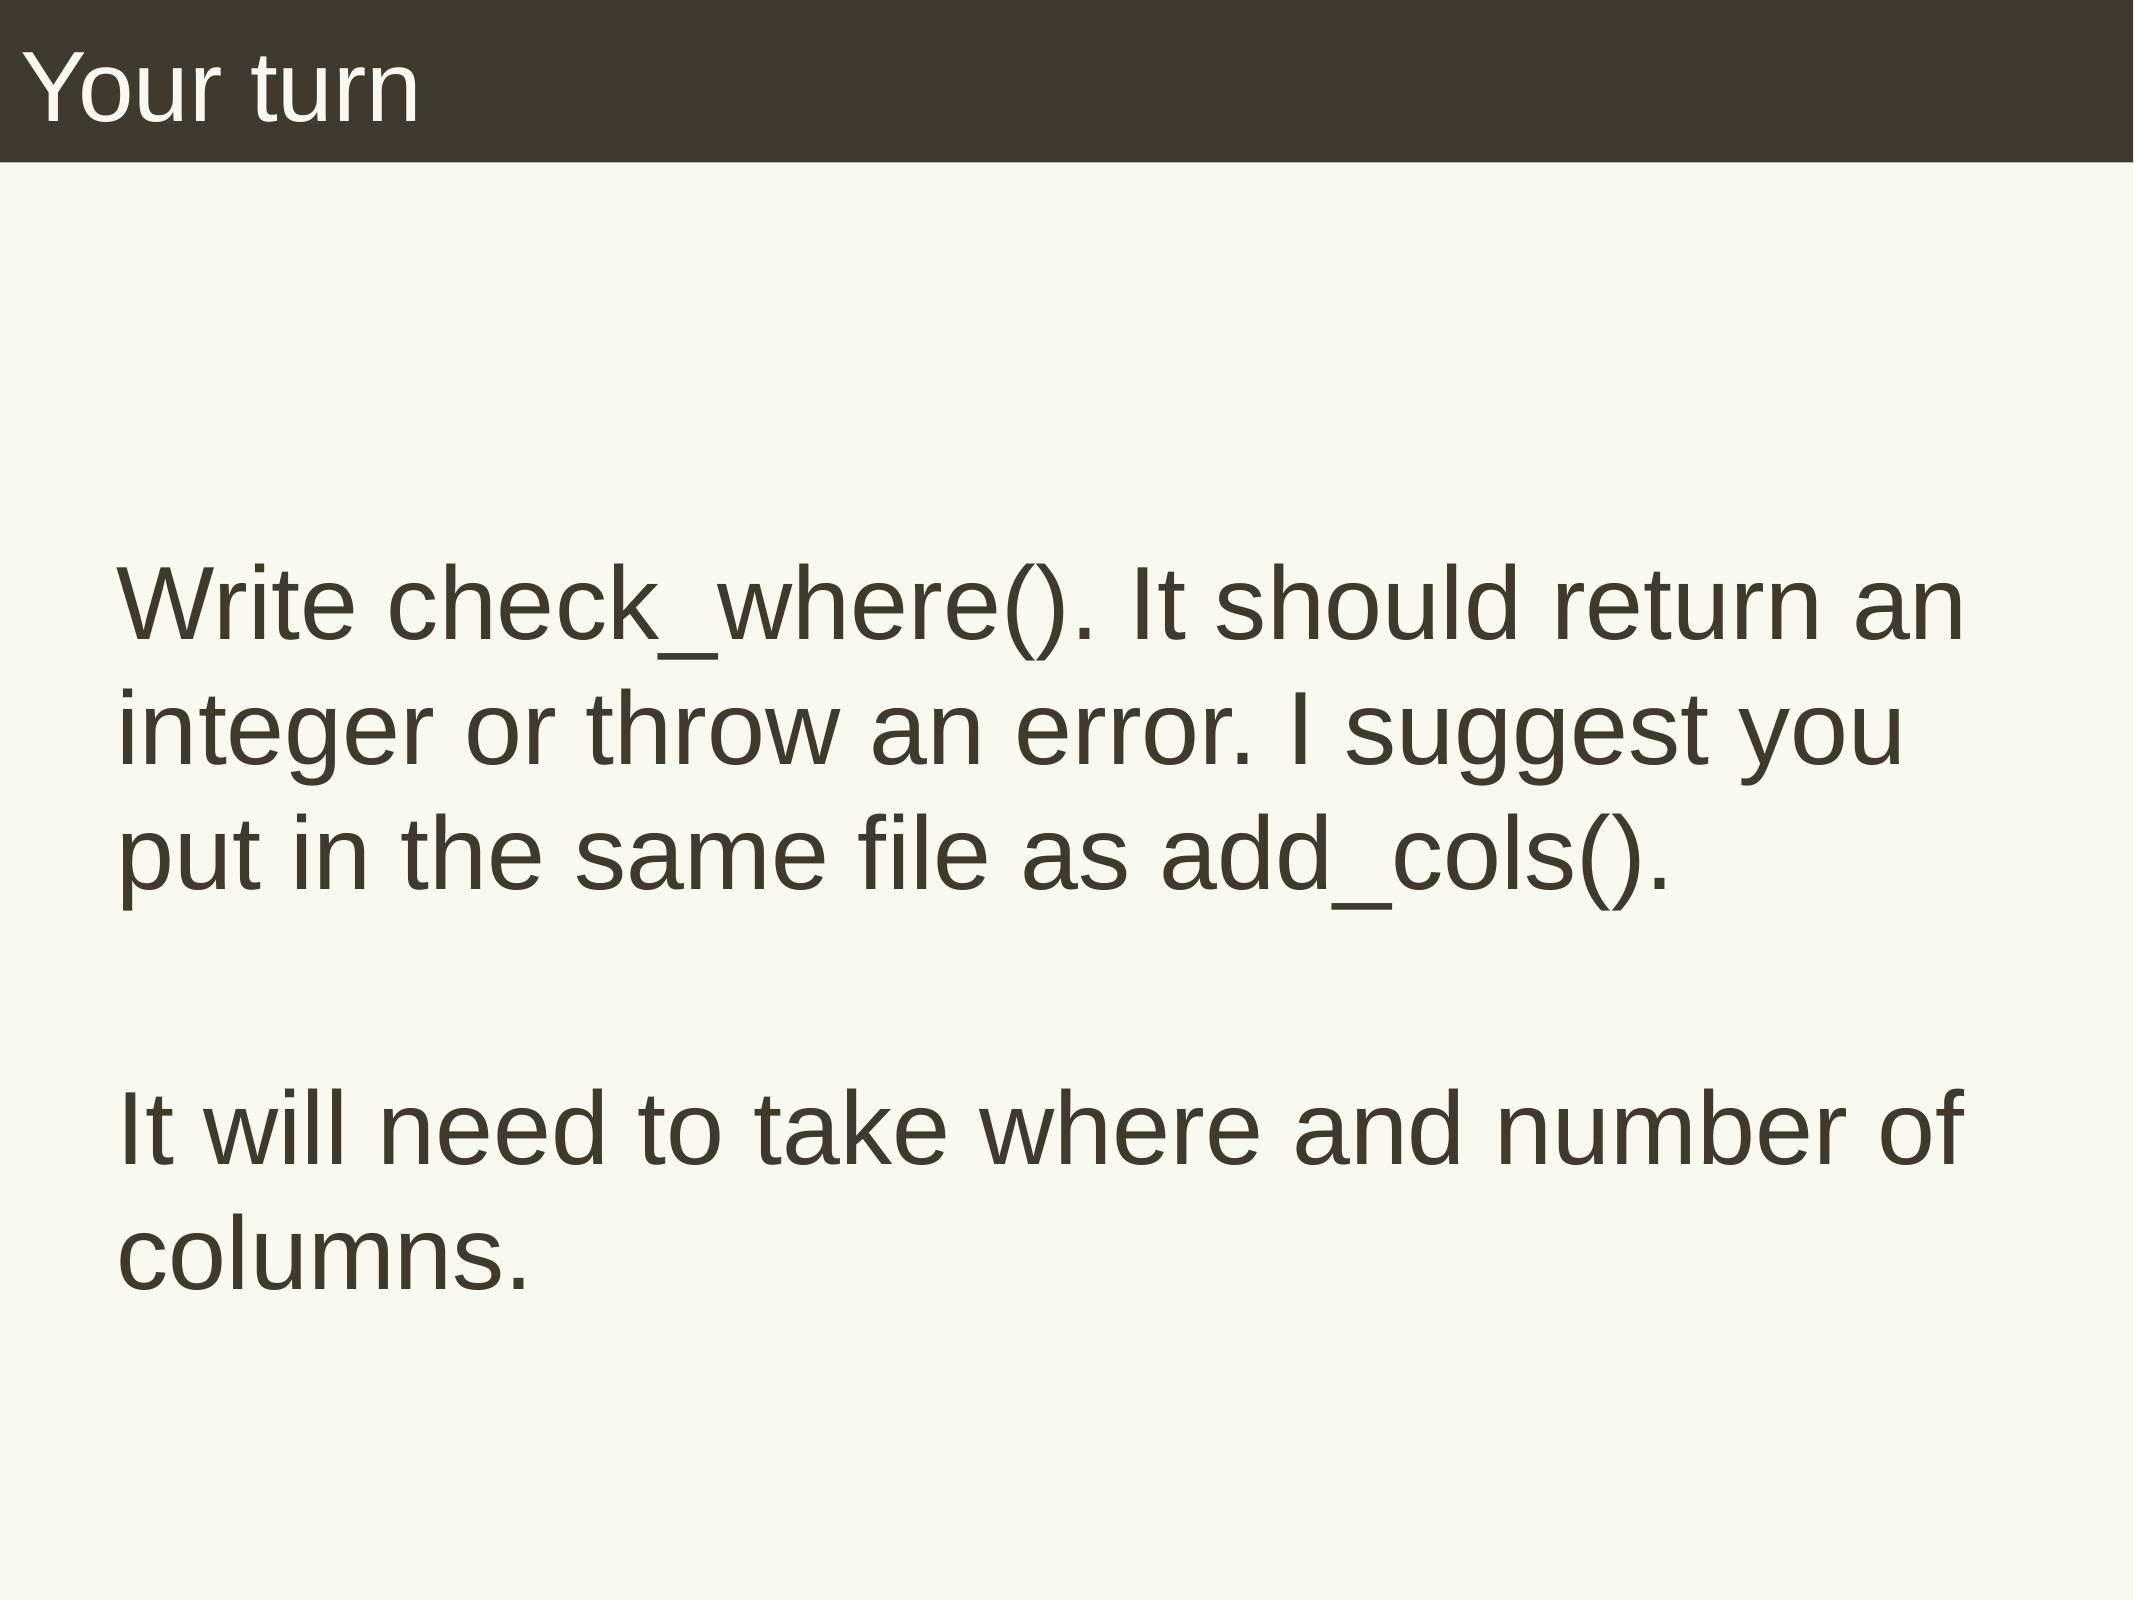

# Your turn
Write check_where(). It should return an integer or throw an error. I suggest you put in the same file as add_cols().

It will need to take where and number of columns.